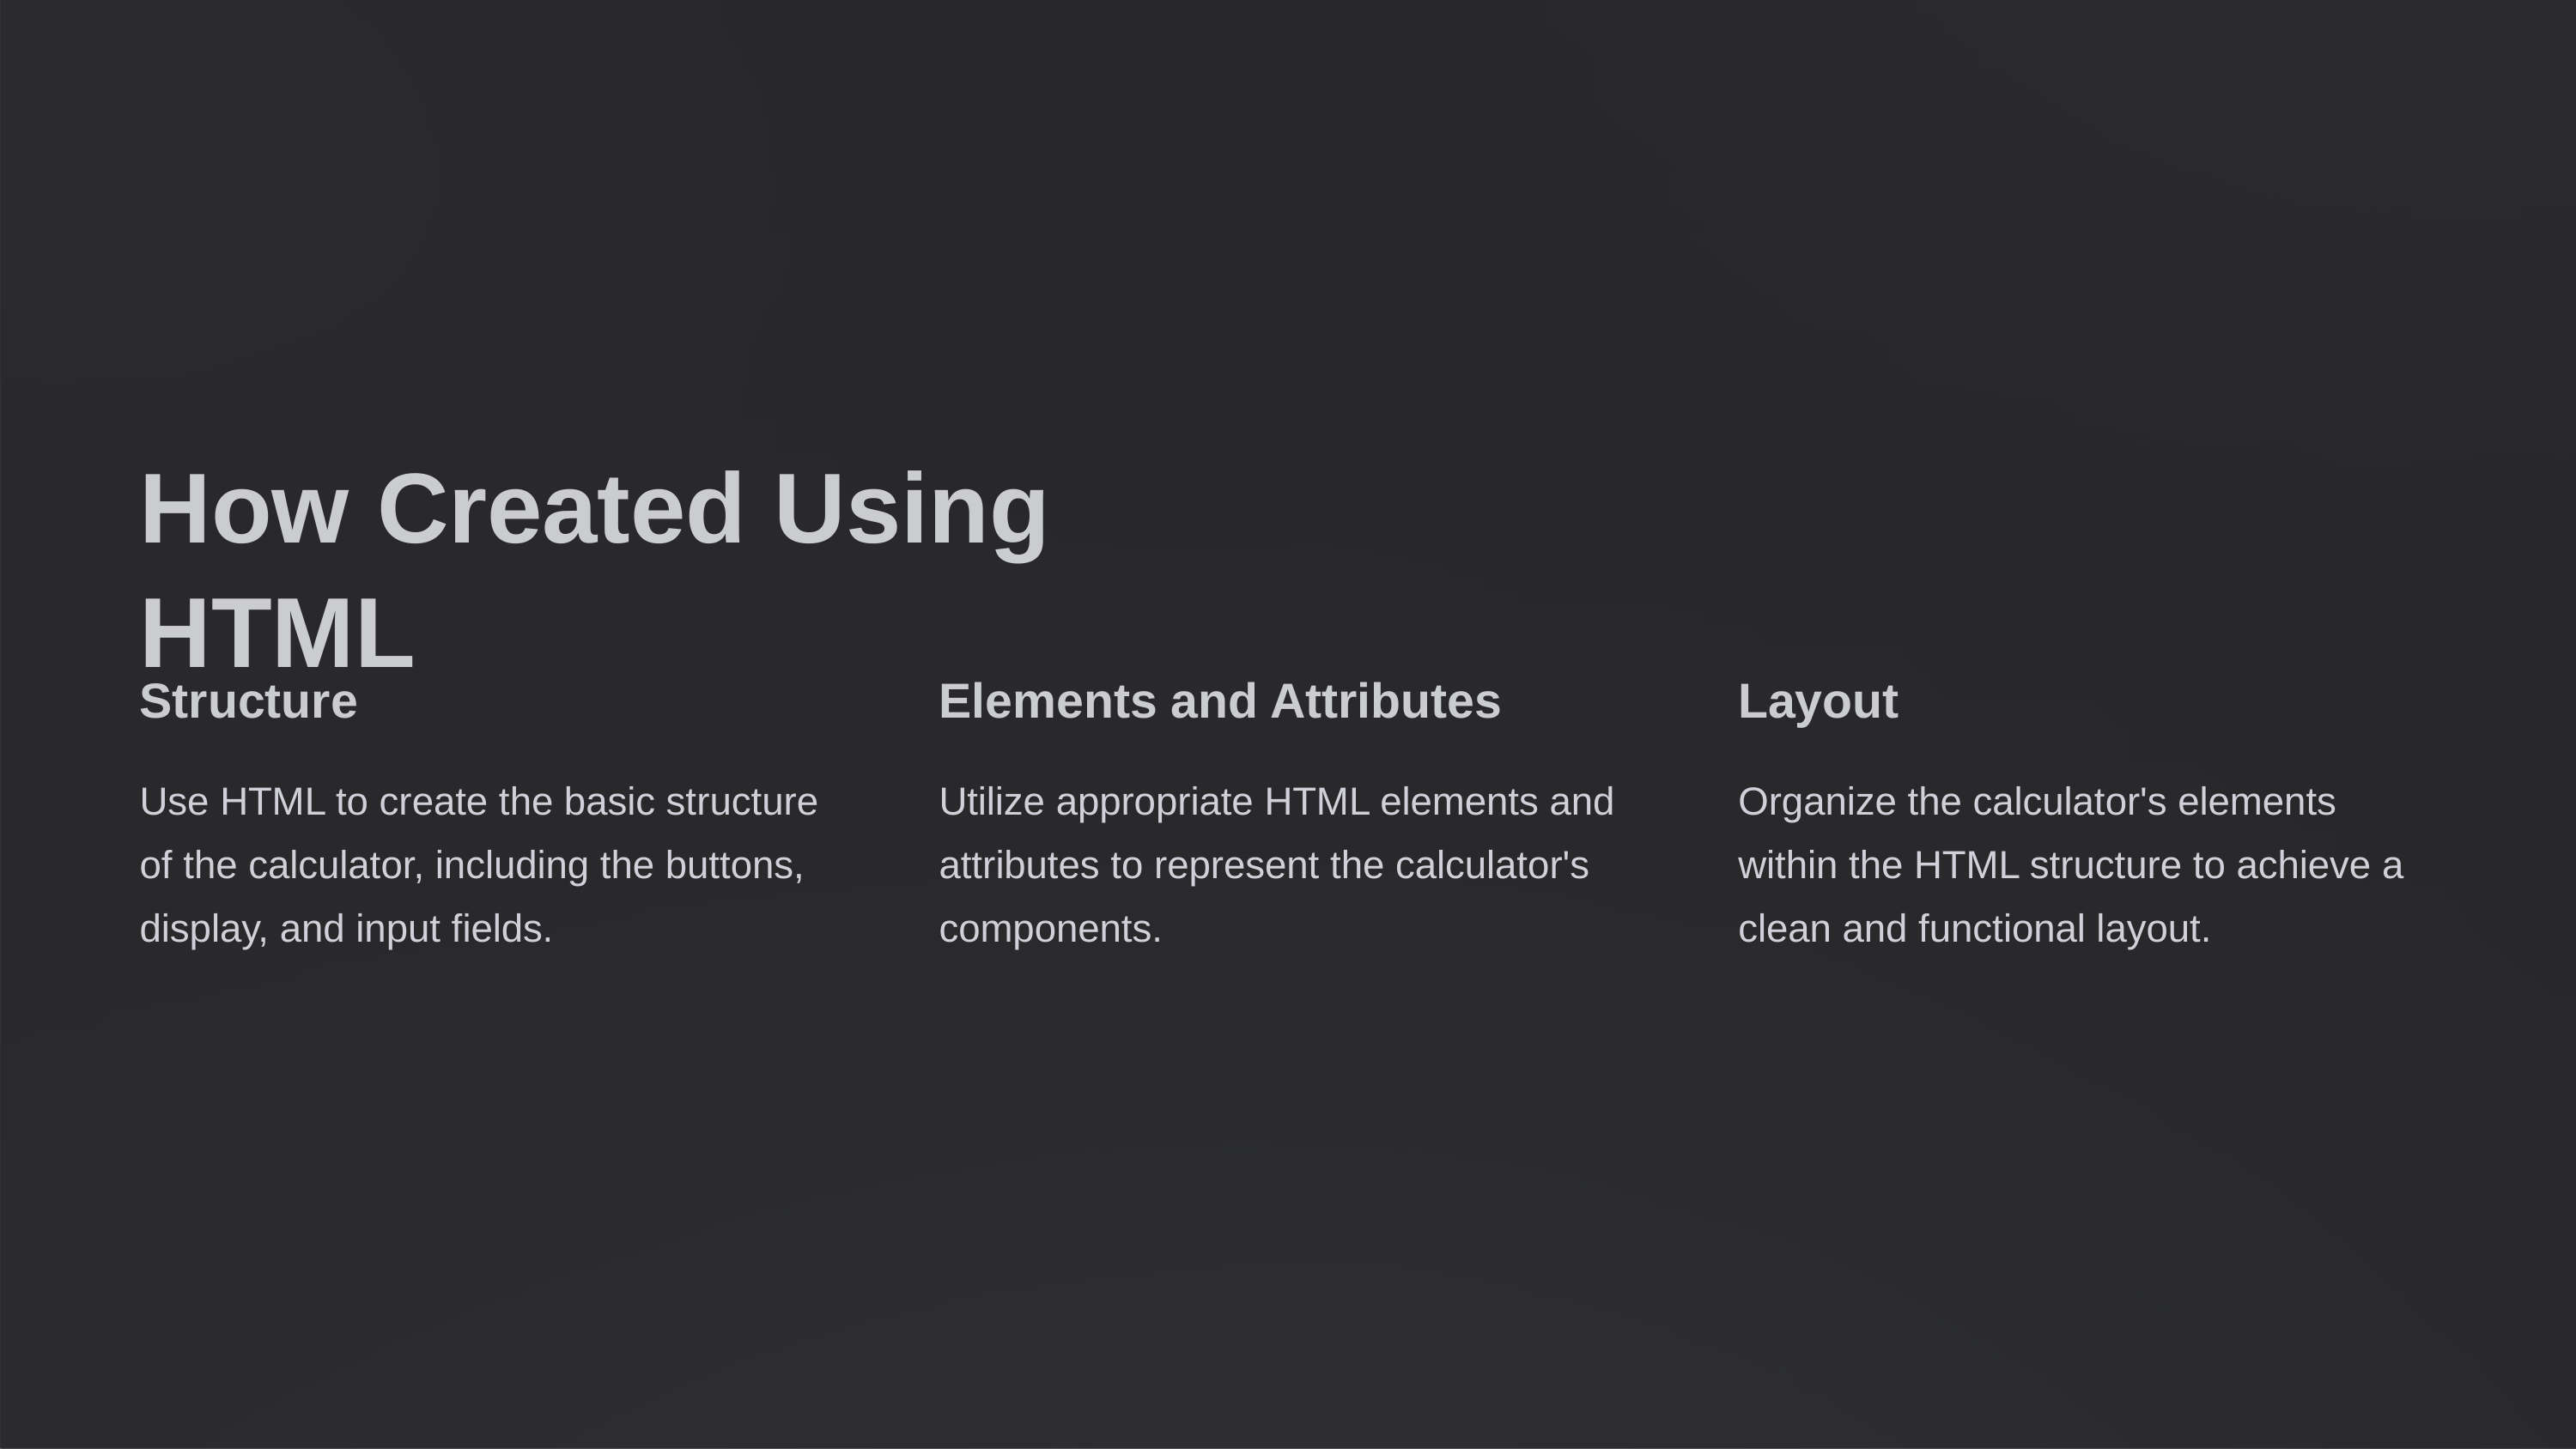

How Created Using HTML
Structure
Elements and Attributes
Layout
Use HTML to create the basic structure of the calculator, including the buttons, display, and input fields.
Utilize appropriate HTML elements and attributes to represent the calculator's components.
Organize the calculator's elements within the HTML structure to achieve a clean and functional layout.